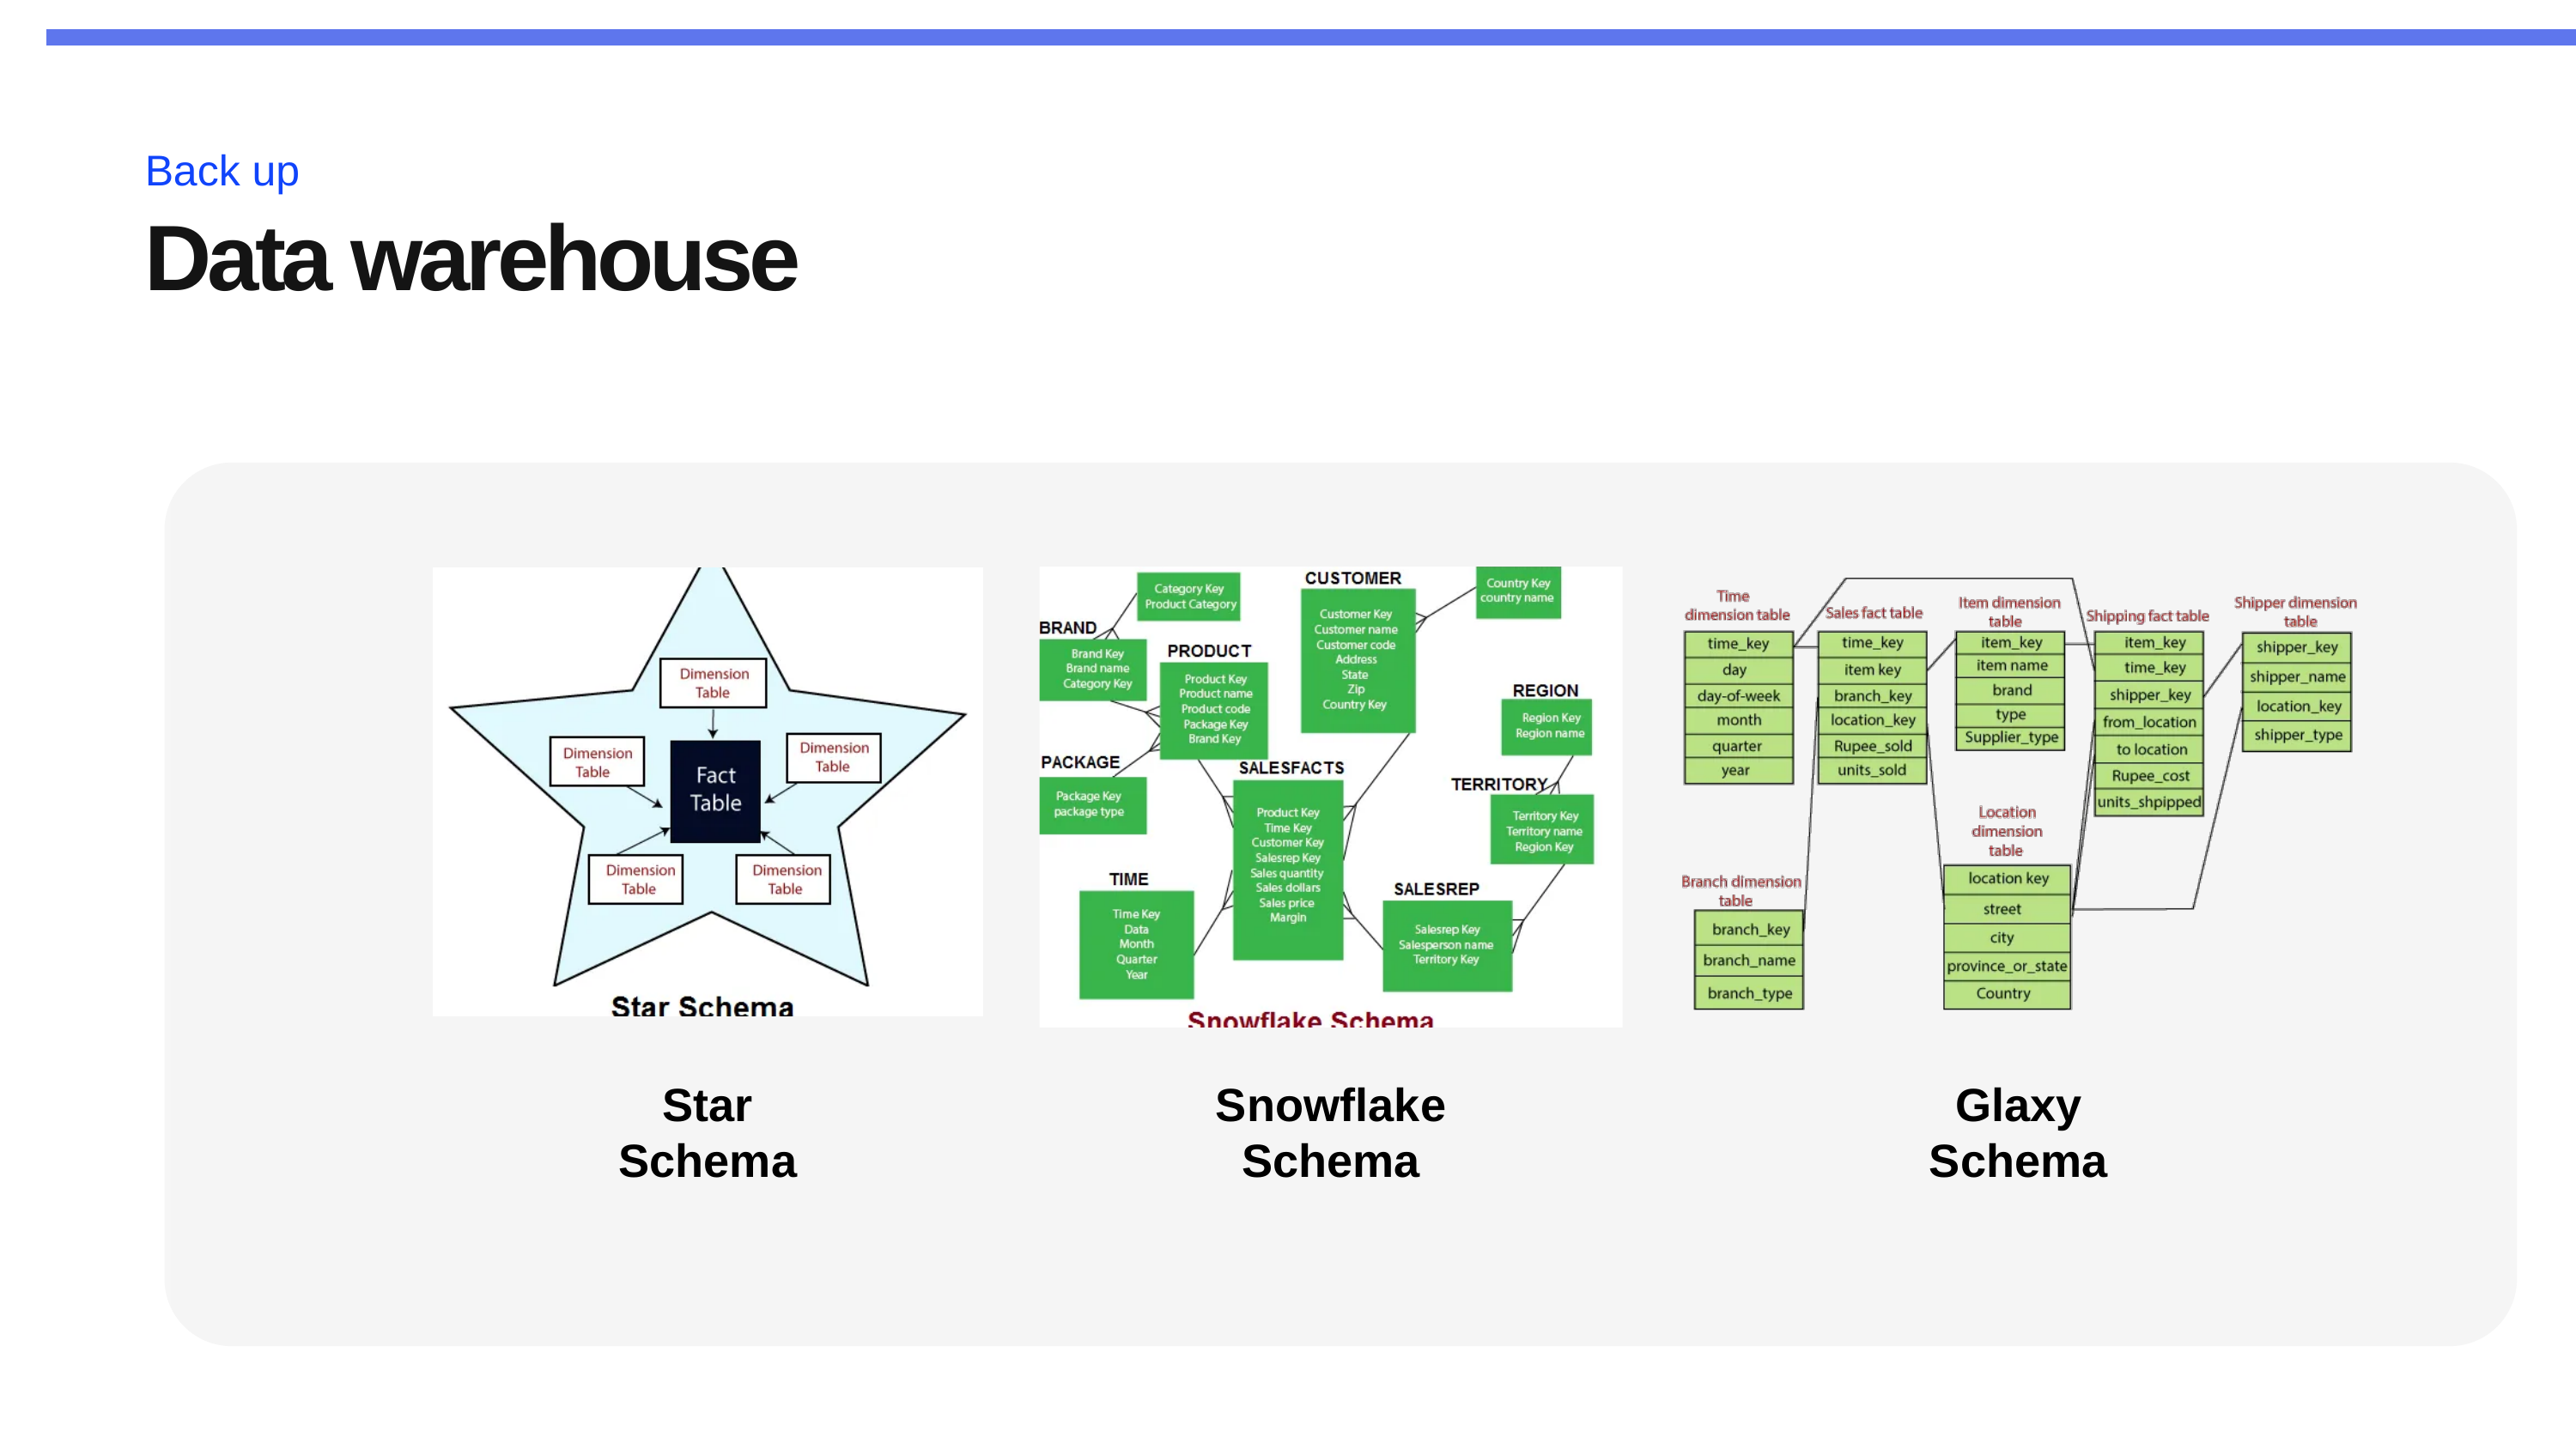

Back up

Data warehouse

Star Schema

Snowflake Schema

Glaxy Schema